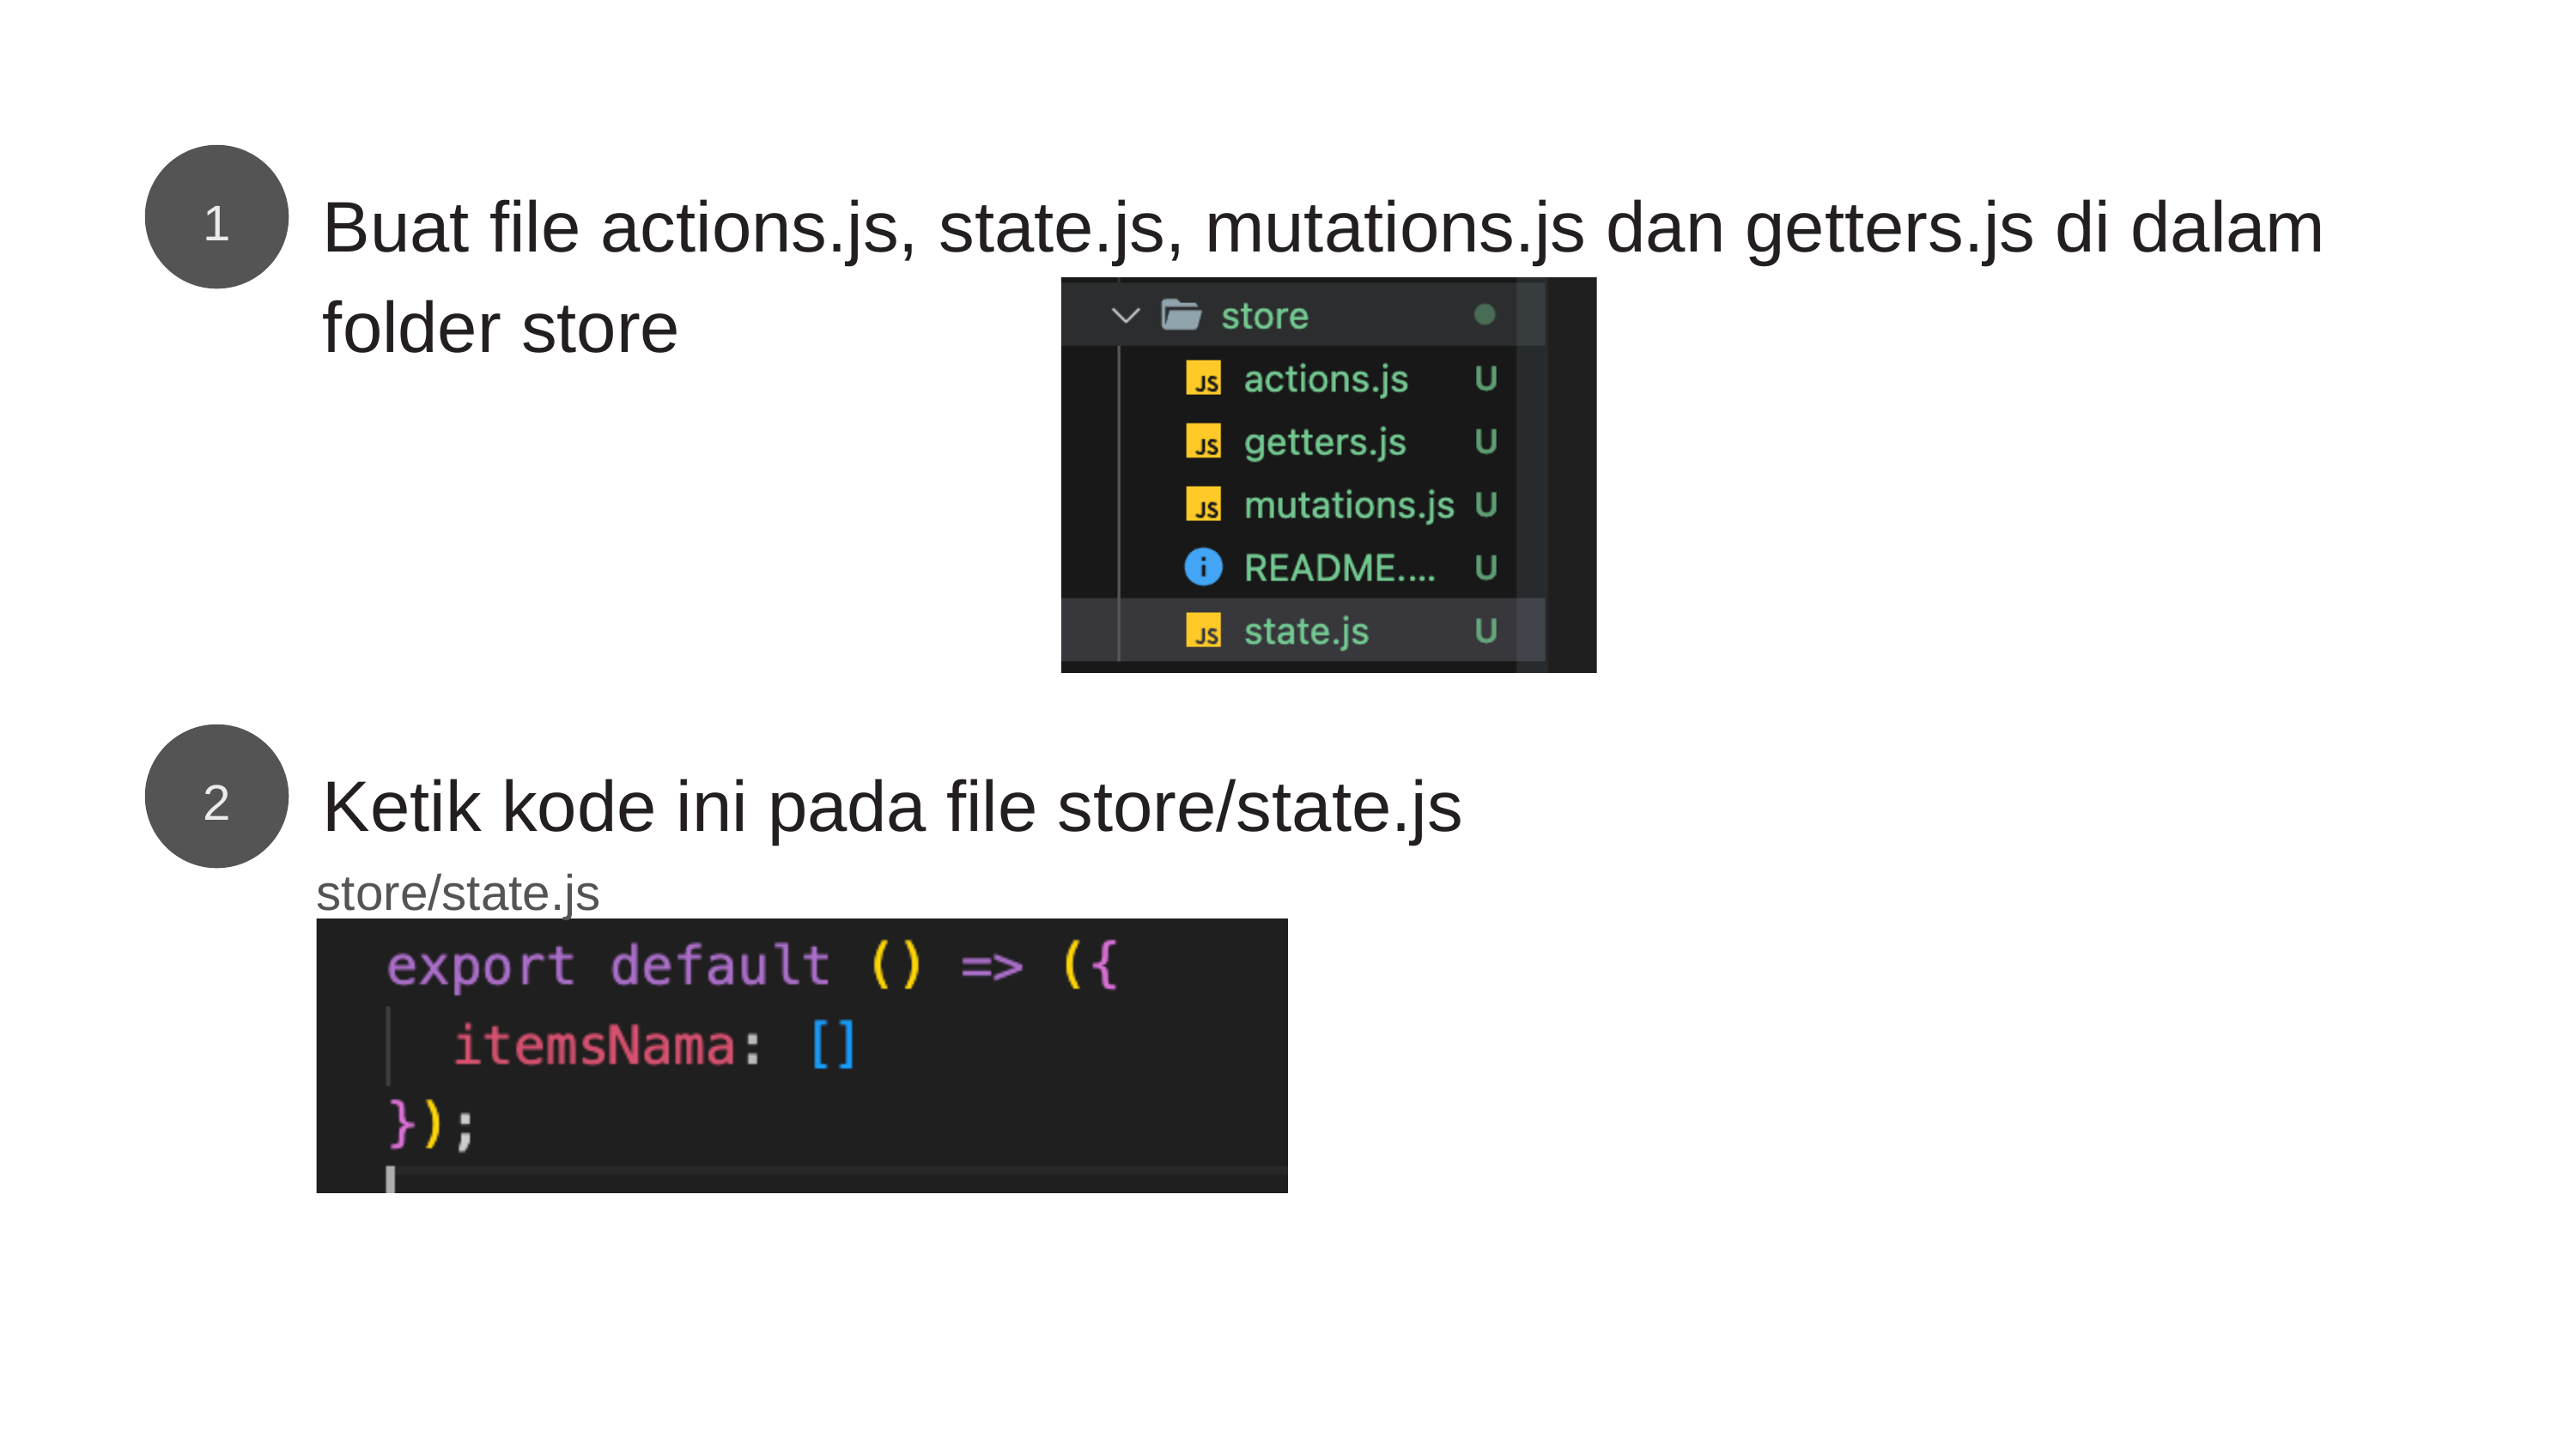

Buat file actions.js, state.js, mutations.js dan getters.js di dalam folder store
1

Ketik kode ini pada file store/state.js
2
store/state.js